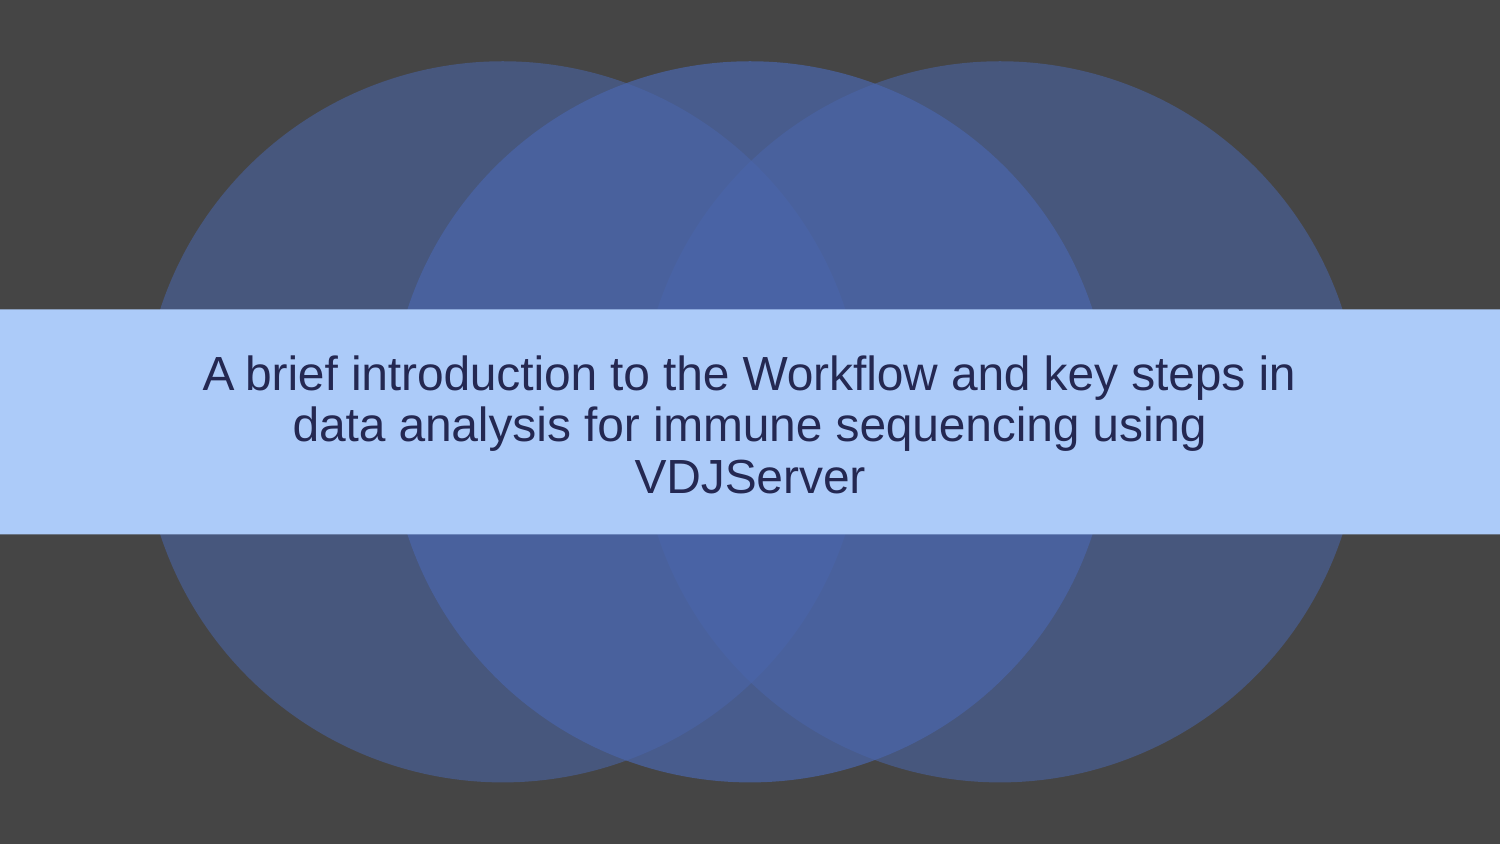

# A brief introduction to the Workflow and key steps in data analysis for immune sequencing using VDJServer